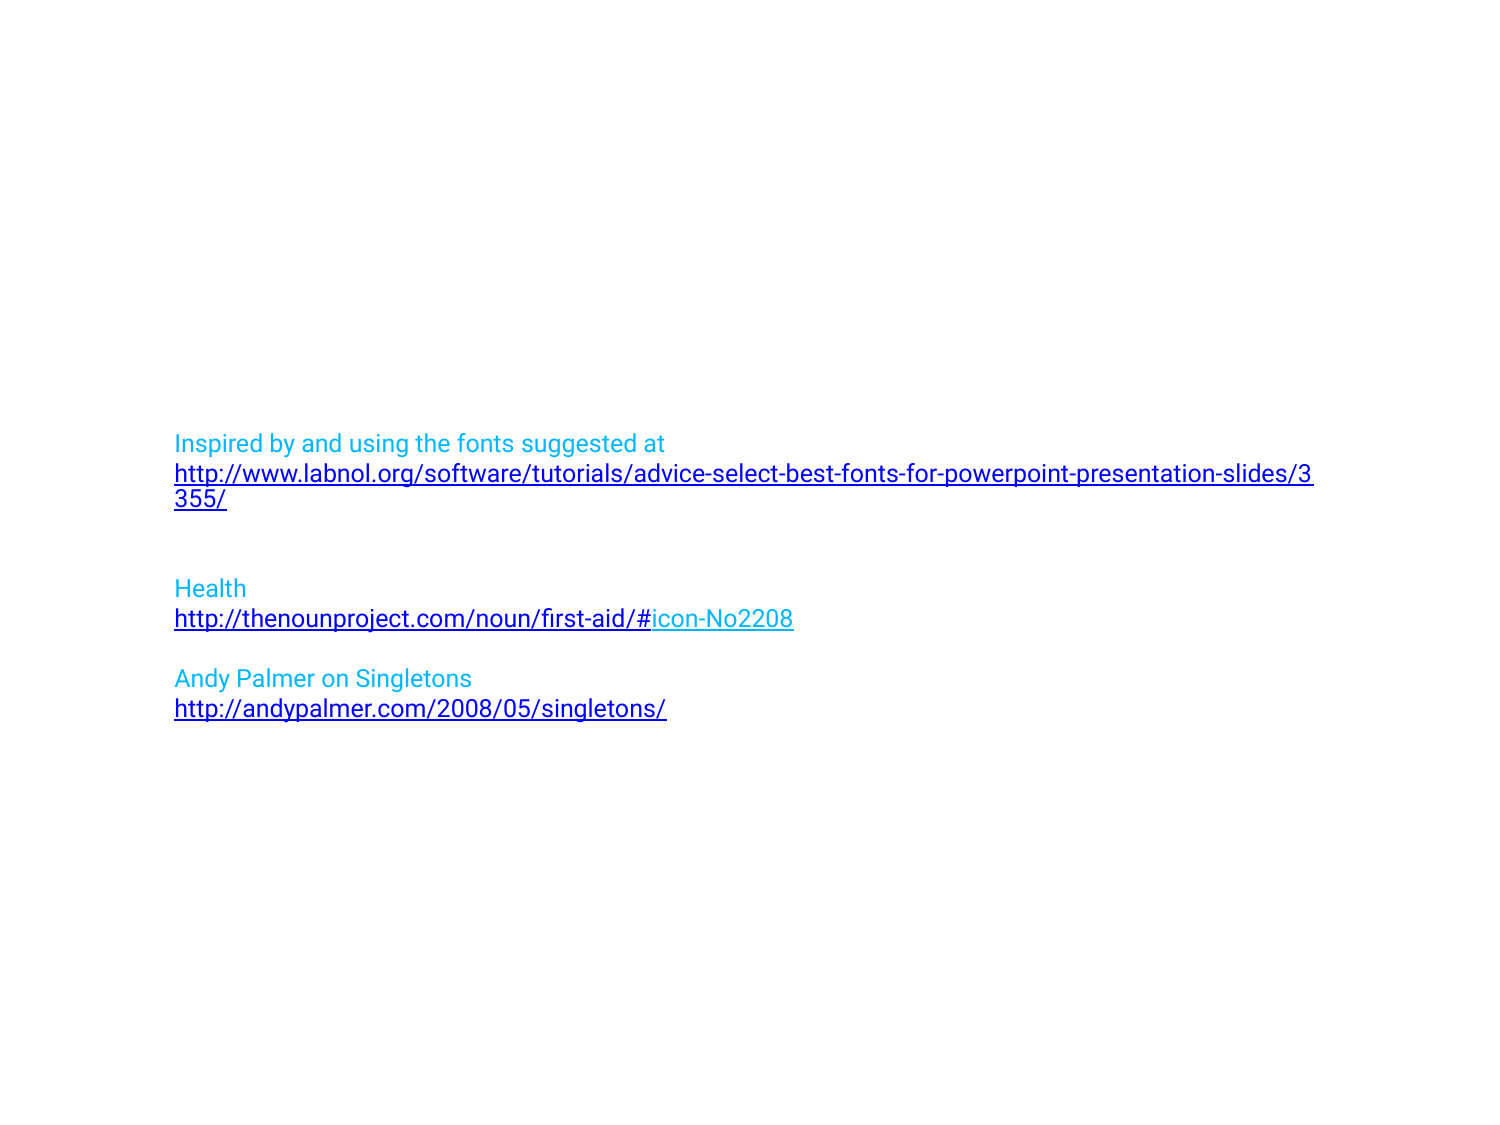

# Inspired by and using the fonts suggested at http://www.labnol.org/software/tutorials/advice-select-best-fonts-for-powerpoint-presentation-slides/3355/ Health http://thenounproject.com/noun/first-aid/#icon-No2208 Andy Palmer on Singletons http://andypalmer.com/2008/05/singletons/